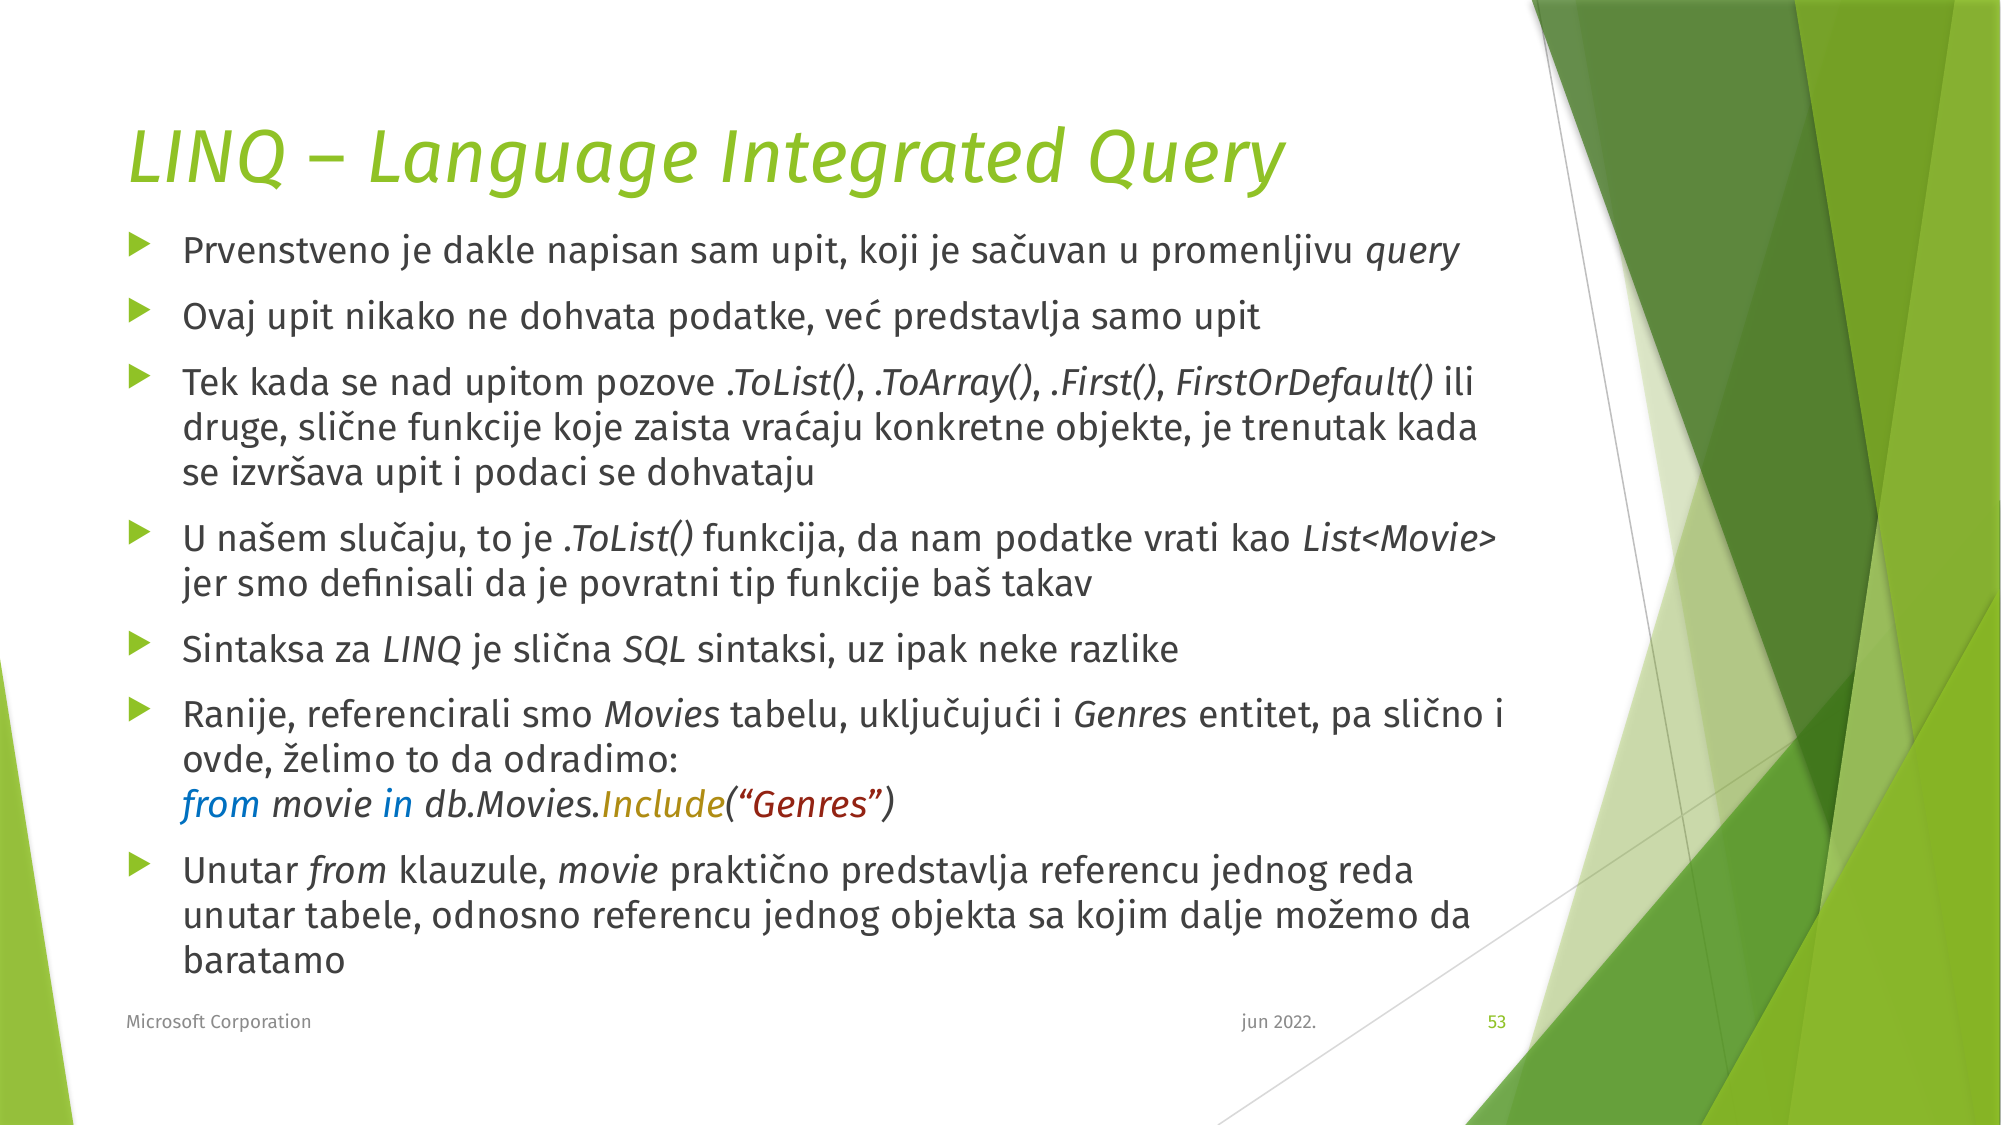

# LINQ – Language Integrated Query
Prvenstveno je dakle napisan sam upit, koji je sačuvan u promenljivu query
Ovaj upit nikako ne dohvata podatke, već predstavlja samo upit
Tek kada se nad upitom pozove .ToList(), .ToArray(), .First(), FirstOrDefault() ili druge, slične funkcije koje zaista vraćaju konkretne objekte, je trenutak kada se izvršava upit i podaci se dohvataju
U našem slučaju, to je .ToList() funkcija, da nam podatke vrati kao List<Movie> jer smo definisali da je povratni tip funkcije baš takav
Sintaksa za LINQ je slična SQL sintaksi, uz ipak neke razlike
Ranije, referencirali smo Movies tabelu, uključujući i Genres entitet, pa slično i ovde, želimo to da odradimo:
from movie in db.Movies.Include(“Genres”)
Unutar from klauzule, movie praktično predstavlja referencu jednog reda unutar tabele, odnosno referencu jednog objekta sa kojim dalje možemo da baratamo
Microsoft Corporation
jun 2022.
53